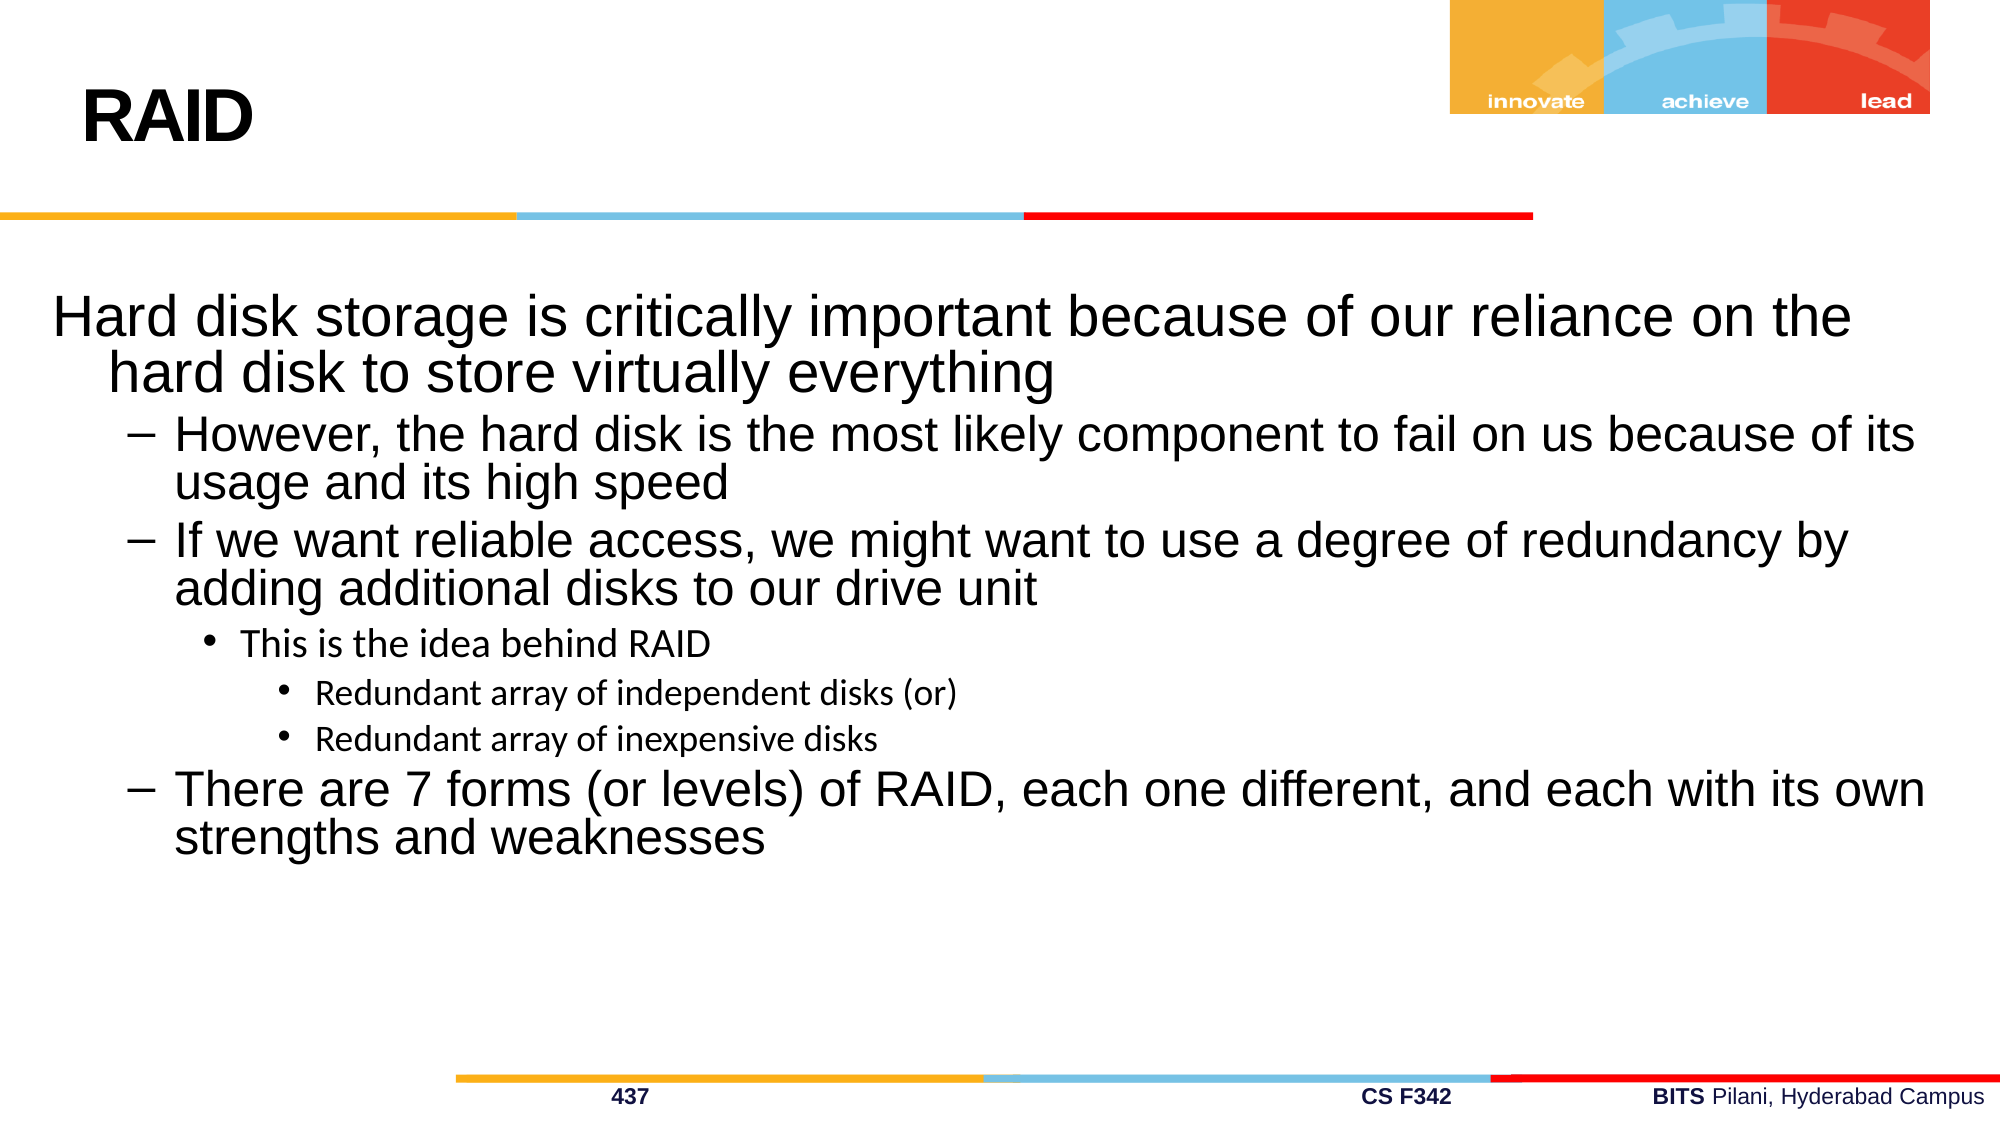

RAID
Hard disk storage is critically important because of our reliance on the hard disk to store virtually everything
However, the hard disk is the most likely component to fail on us because of its usage and its high speed
If we want reliable access, we might want to use a degree of redundancy by adding additional disks to our drive unit
This is the idea behind RAID
Redundant array of independent disks (or)
Redundant array of inexpensive disks
There are 7 forms (or levels) of RAID, each one different, and each with its own strengths and weaknesses